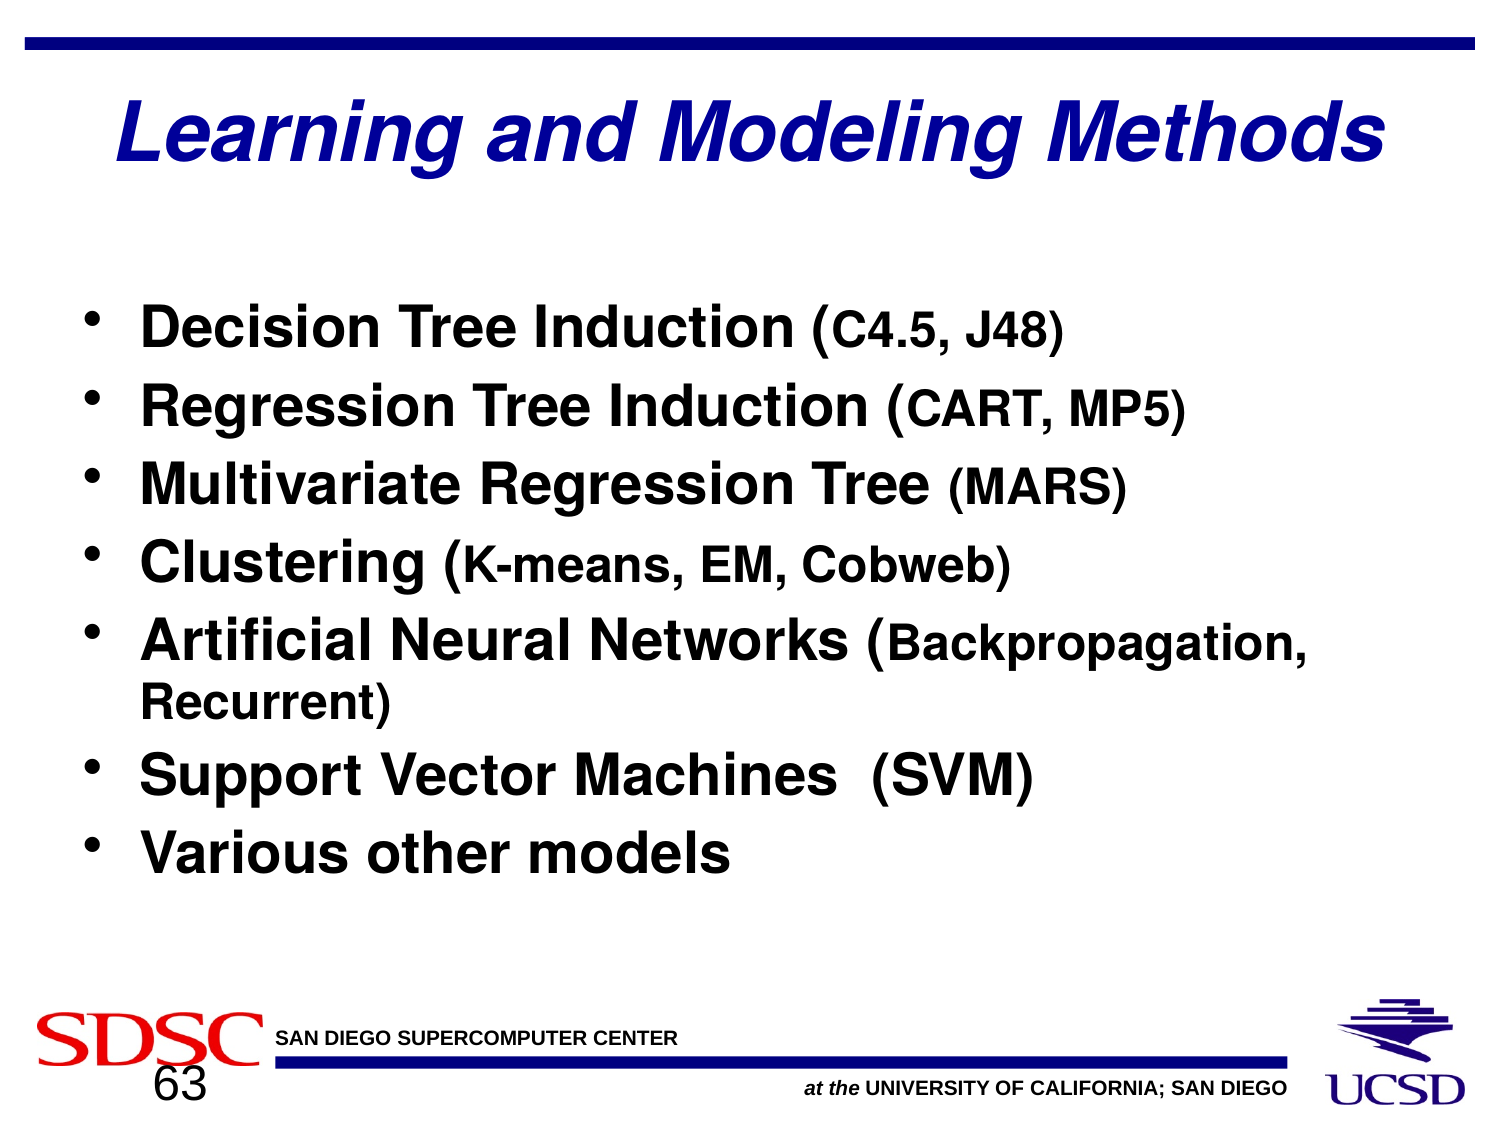

# Learning and Modeling Methods
Decision Tree Induction (C4.5, J48)
Regression Tree Induction (CART, MP5)
Multivariate Regression Tree (MARS)
Clustering (K-means, EM, Cobweb)
Artificial Neural Networks (Backpropagation, Recurrent)
Support Vector Machines  (SVM)
Various other models

63